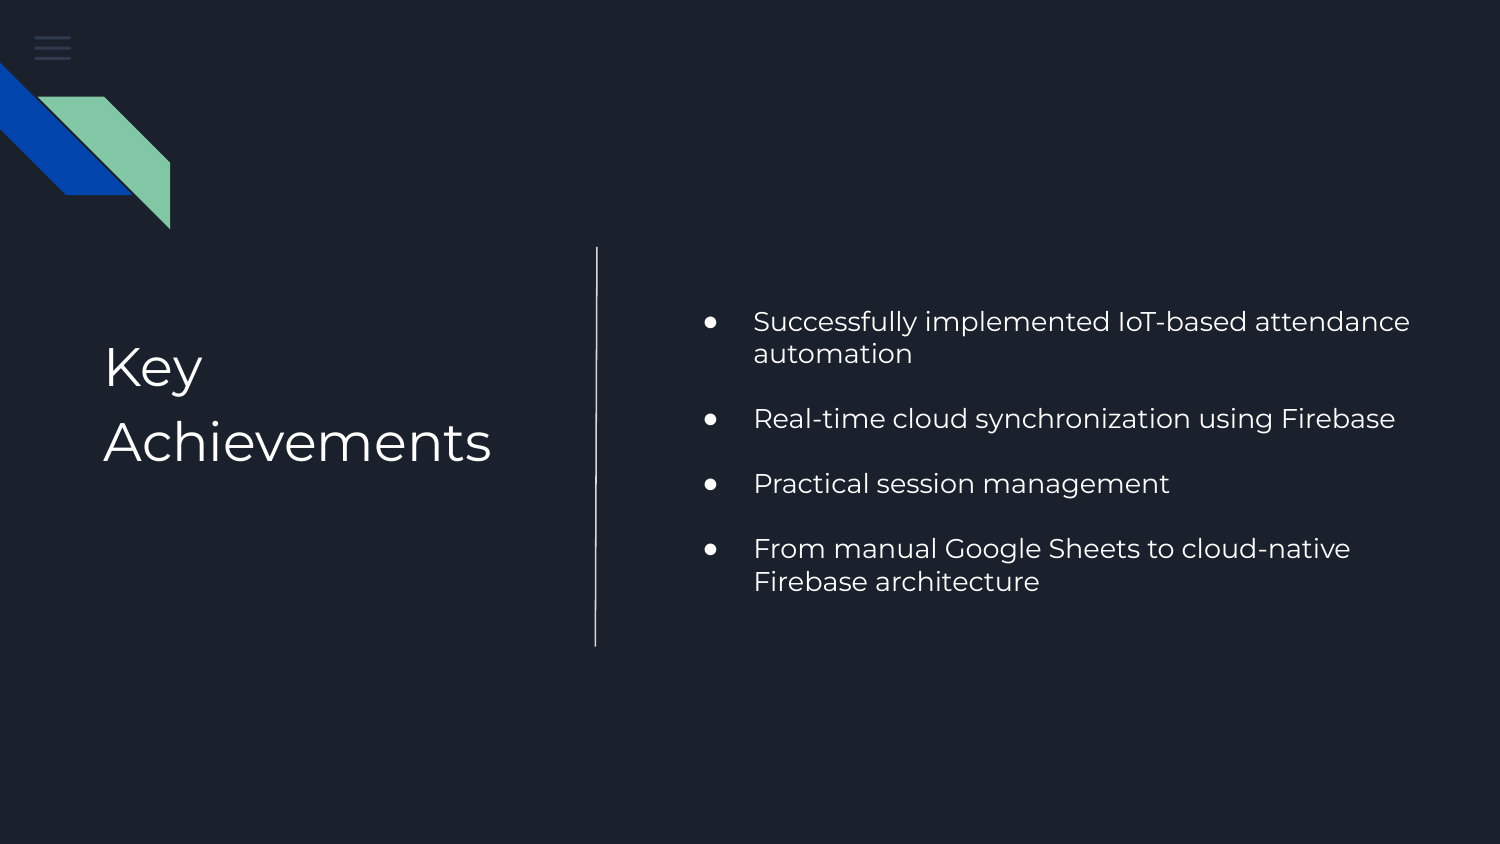

Successfully implemented IoT-based attendance automation

Real-time cloud synchronization using Firebase

Practical session management

From manual Google Sheets to cloud-native Firebase architecture

# Key Achievements